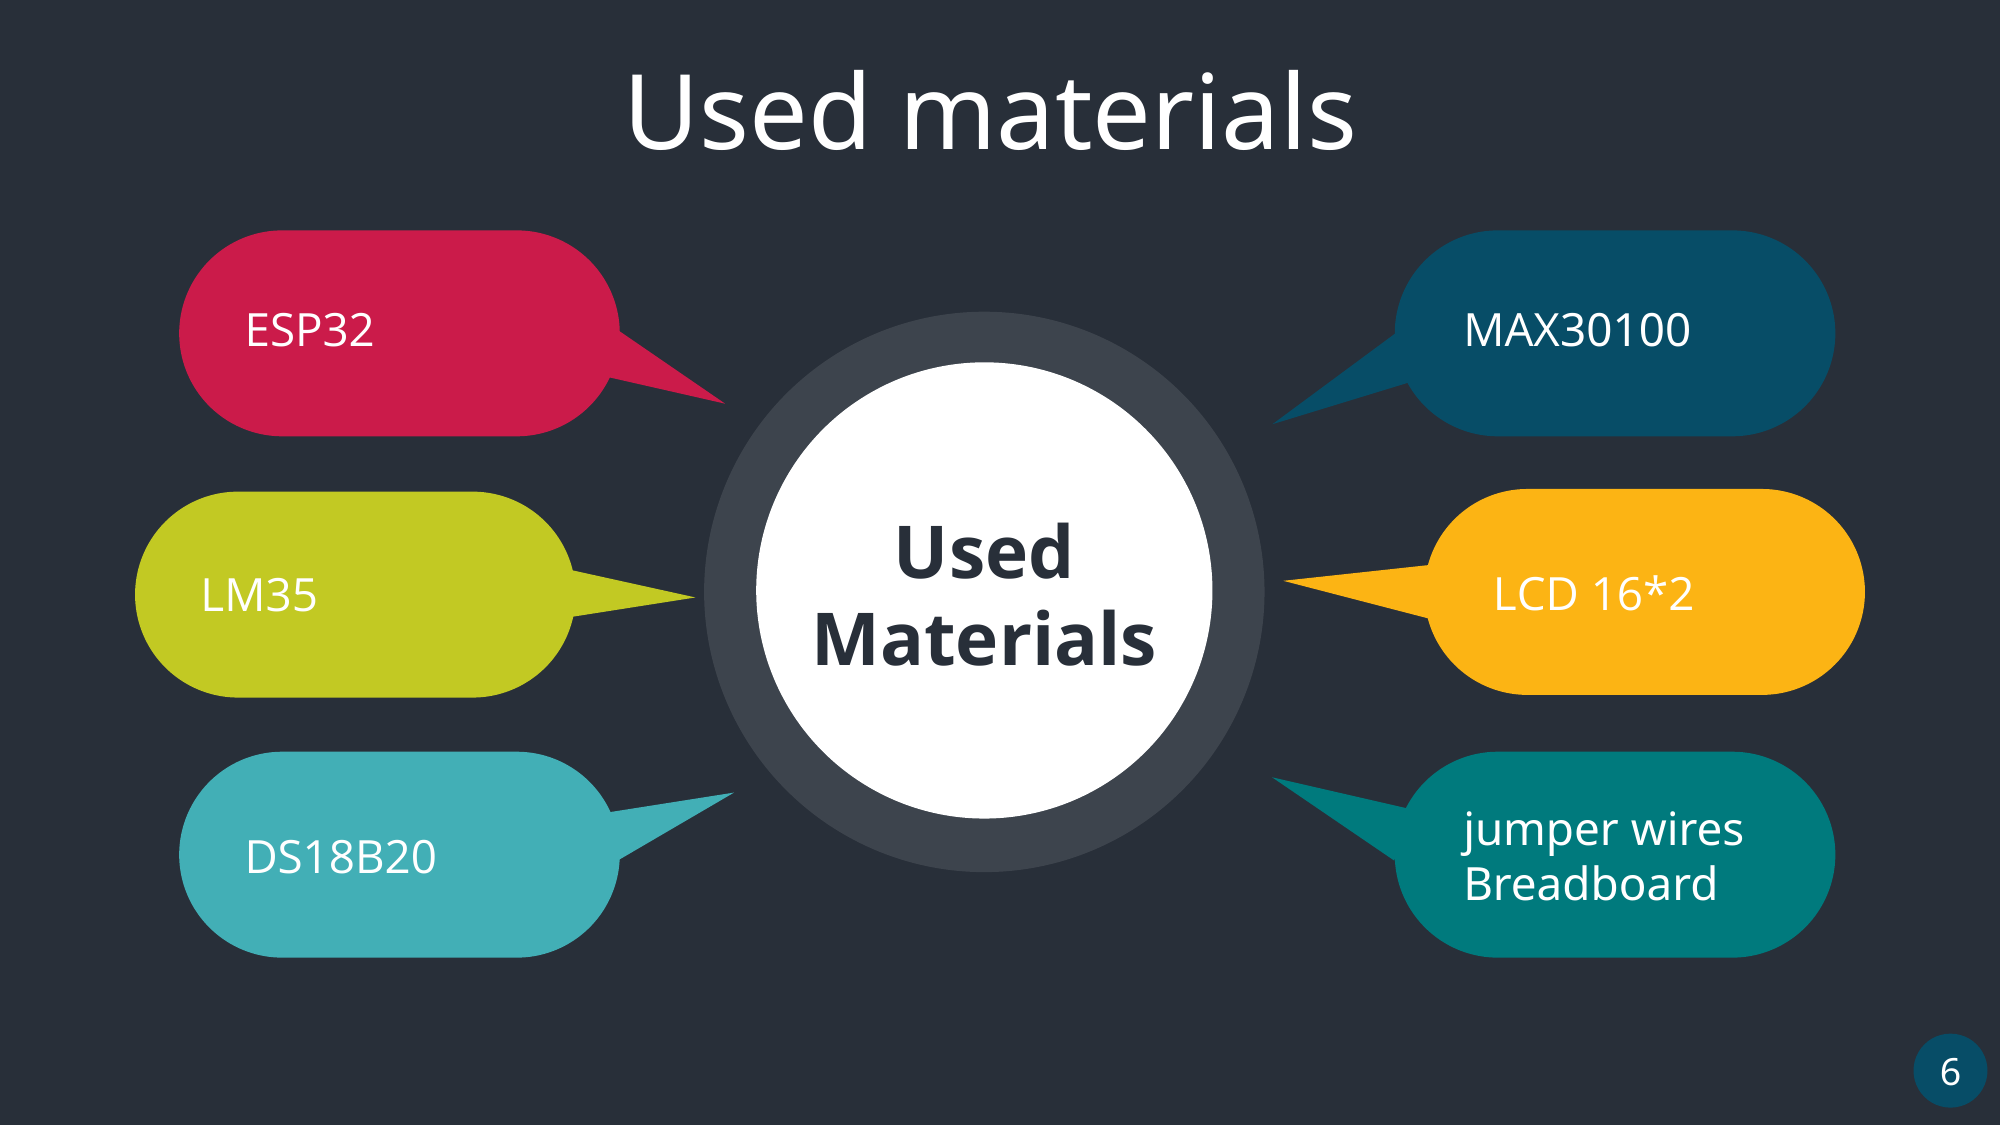

Used materials

ESP32
MAX30100

Used Materials

LCD 16*2
LM35

jumper wires
Breadboard
DS18B20
6